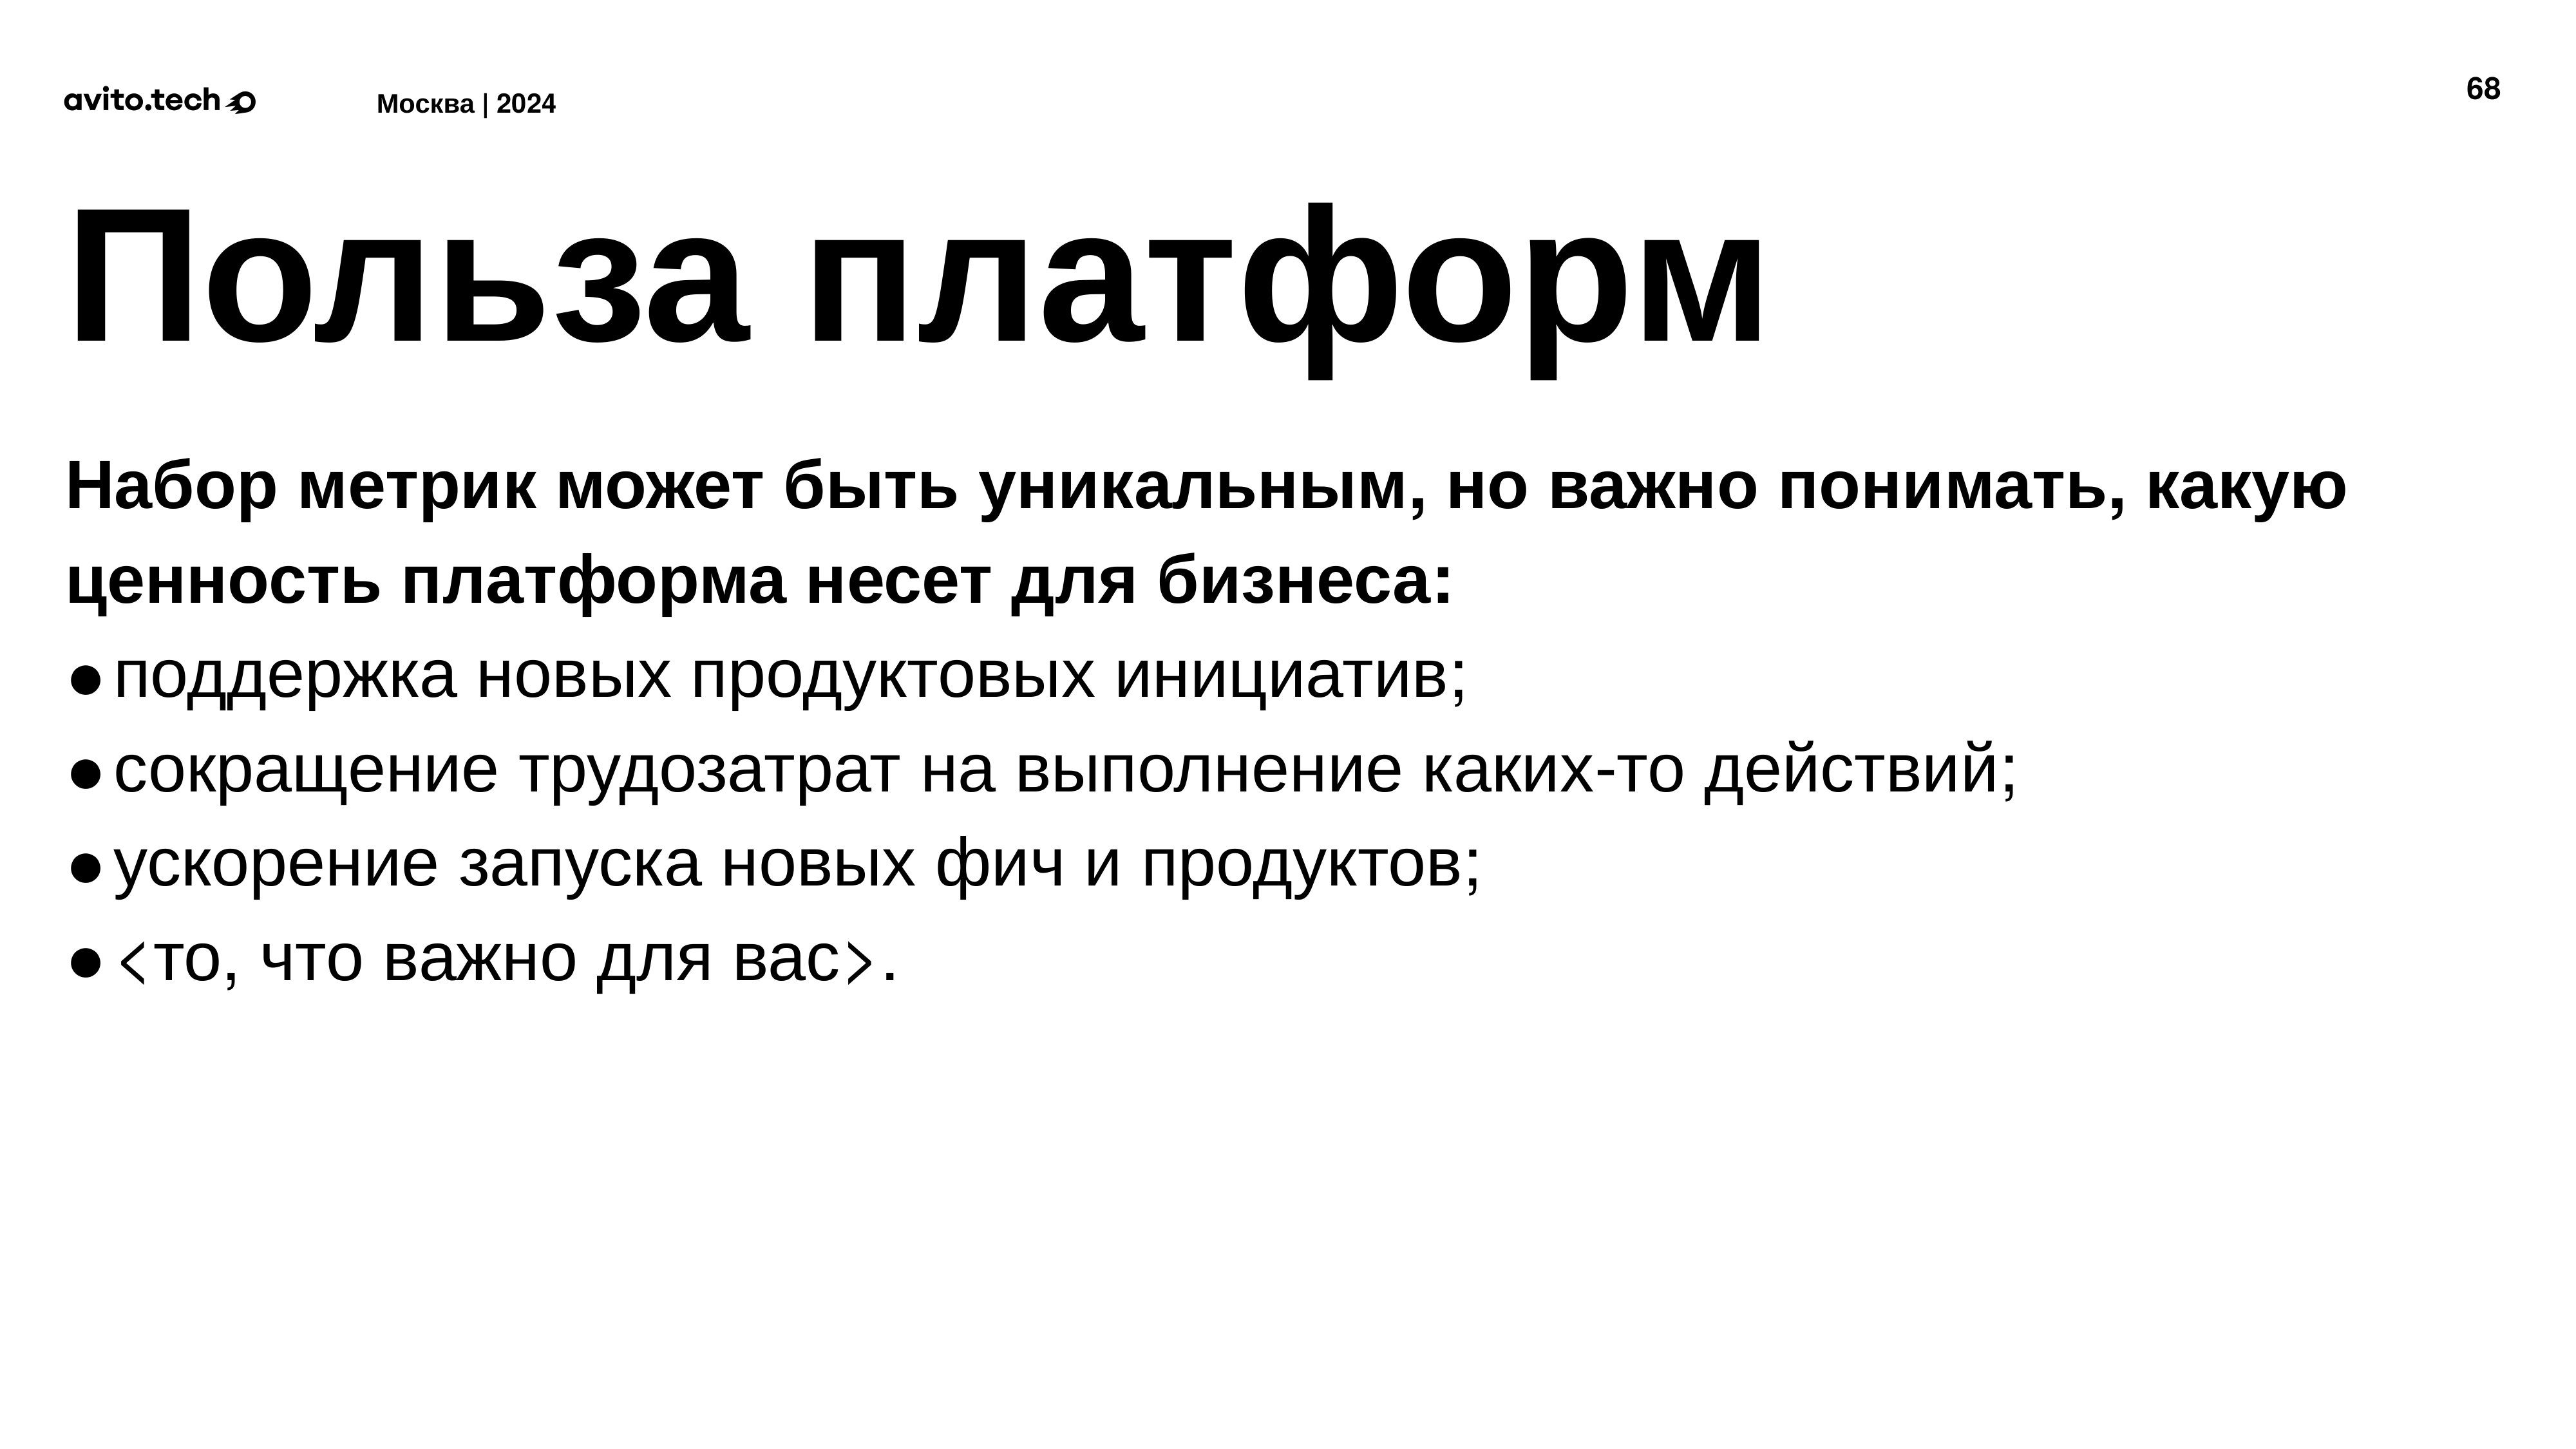

68
Польза платформ
Набор метрик может быть уникальным, но важно понимать, какую ценность платформа несет для бизнеса:
поддержка новых продуктовых инициатив;
сокращение трудозатрат на выполнение каких-то действий;
ускорение запуска новых фич и продуктов;
<то, что важно для вас>.